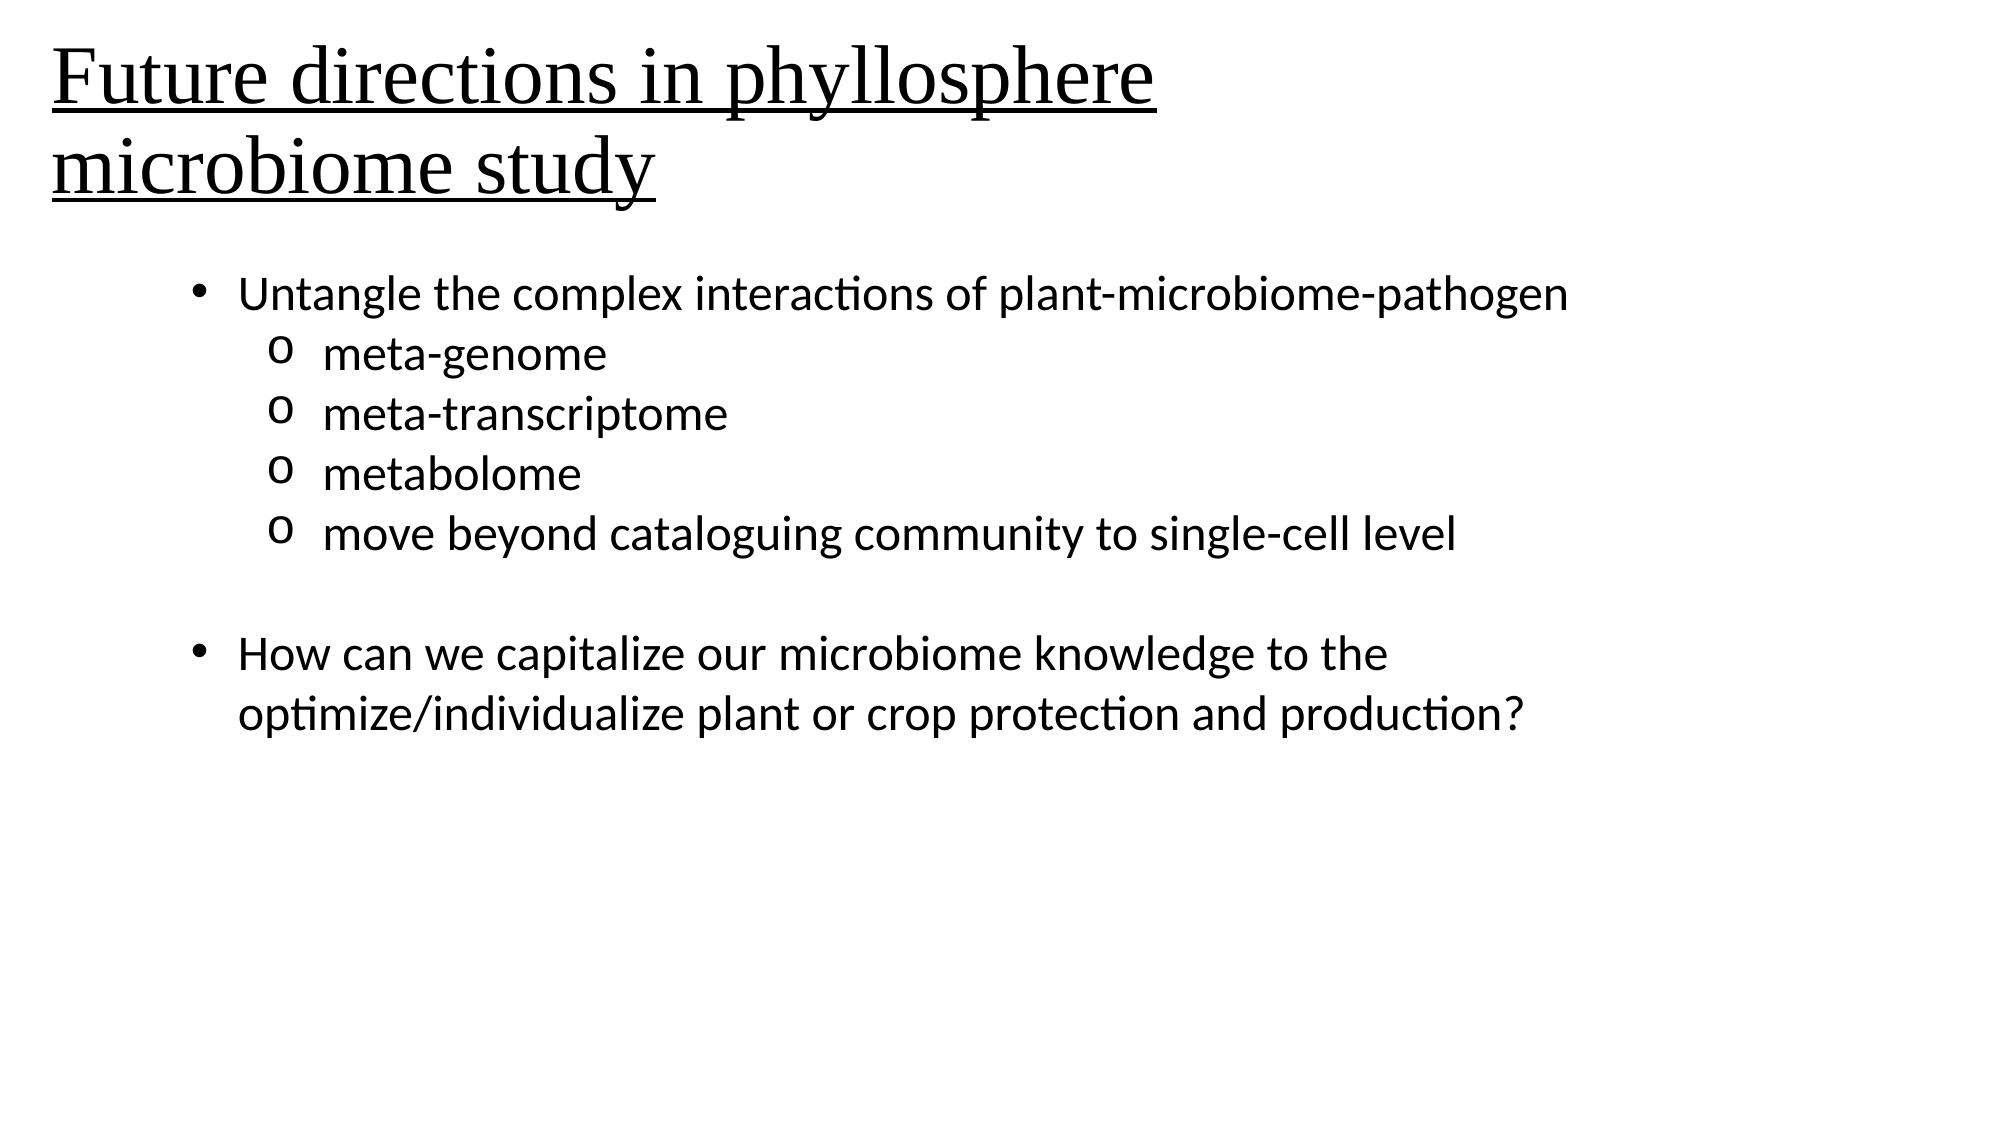

Future directions in phyllosphere microbiome study
Untangle the complex interactions of plant-microbiome-pathogen
meta-genome
meta-transcriptome
metabolome
move beyond cataloguing community to single-cell level

How can we capitalize our microbiome knowledge to the optimize/individualize plant or crop protection and production?